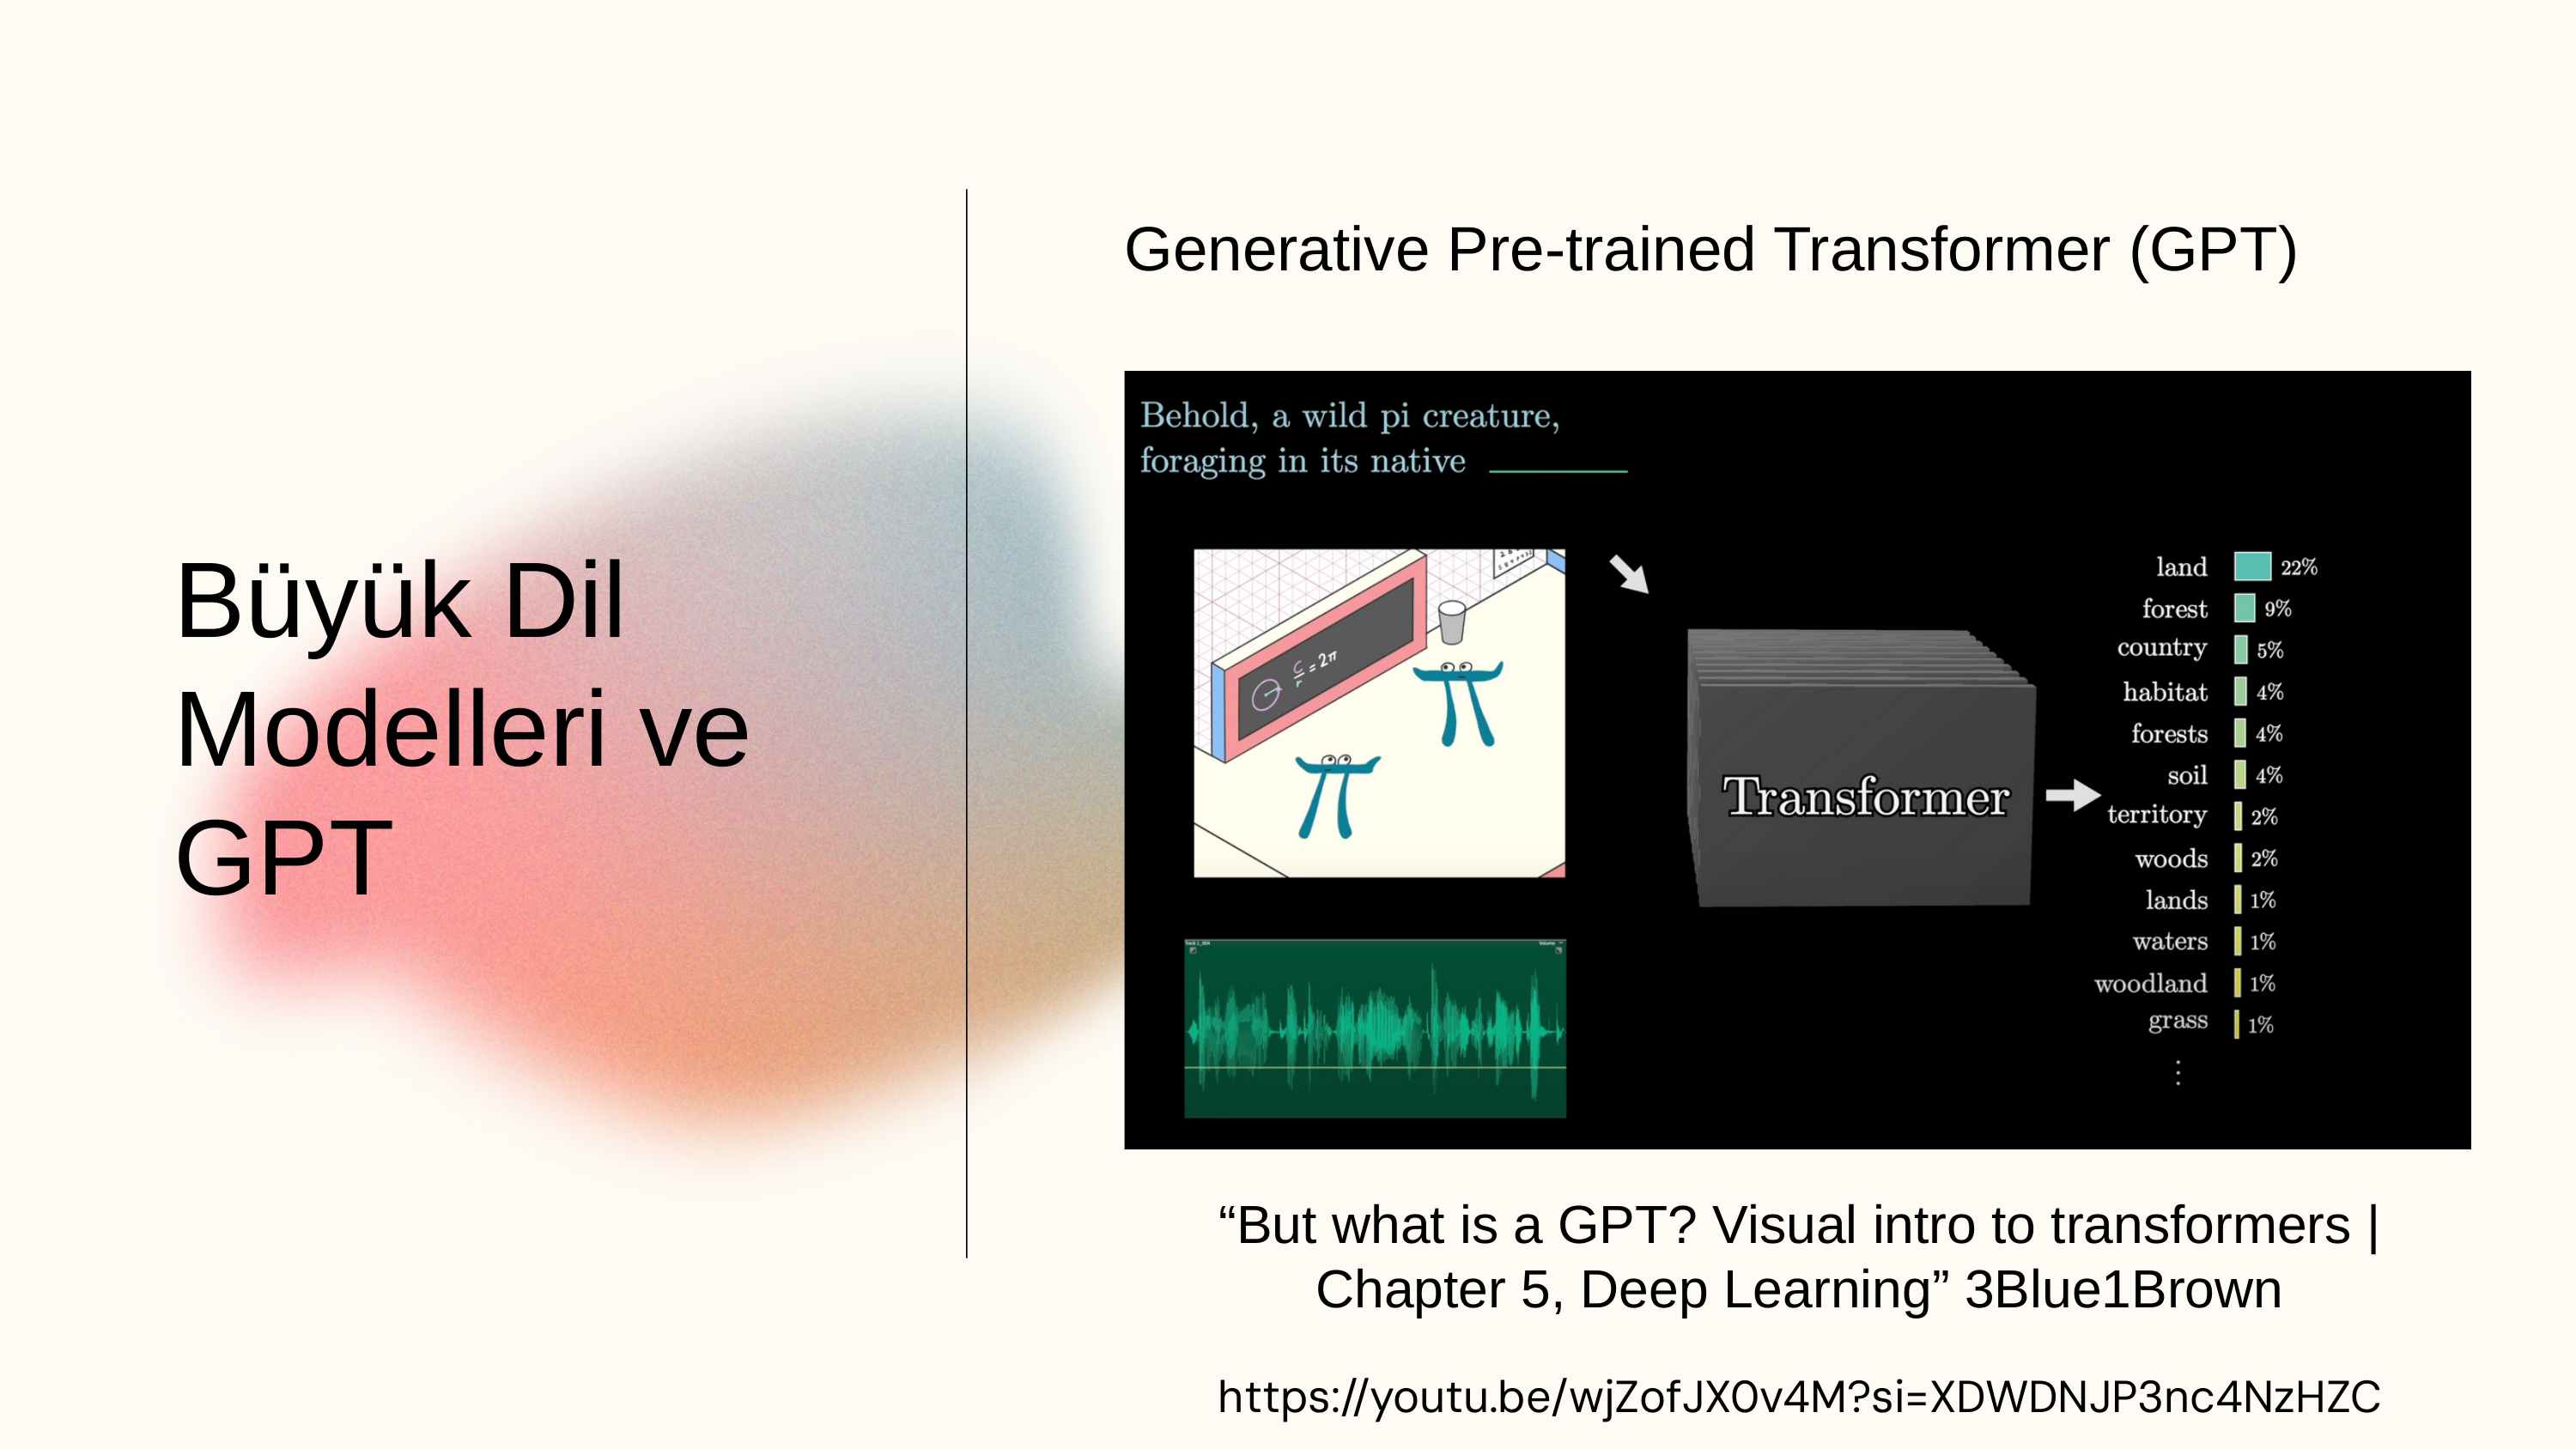

Generative Pre-trained Transformer (GPT)

Büyük Dil Modelleri ve GPT

“But what is a GPT? Visual intro to transformers | Chapter 5, Deep Learning” 3Blue1Brown
https://youtu.be/wjZofJX0v4M?si=XDWDNJP3nc4NzHZC